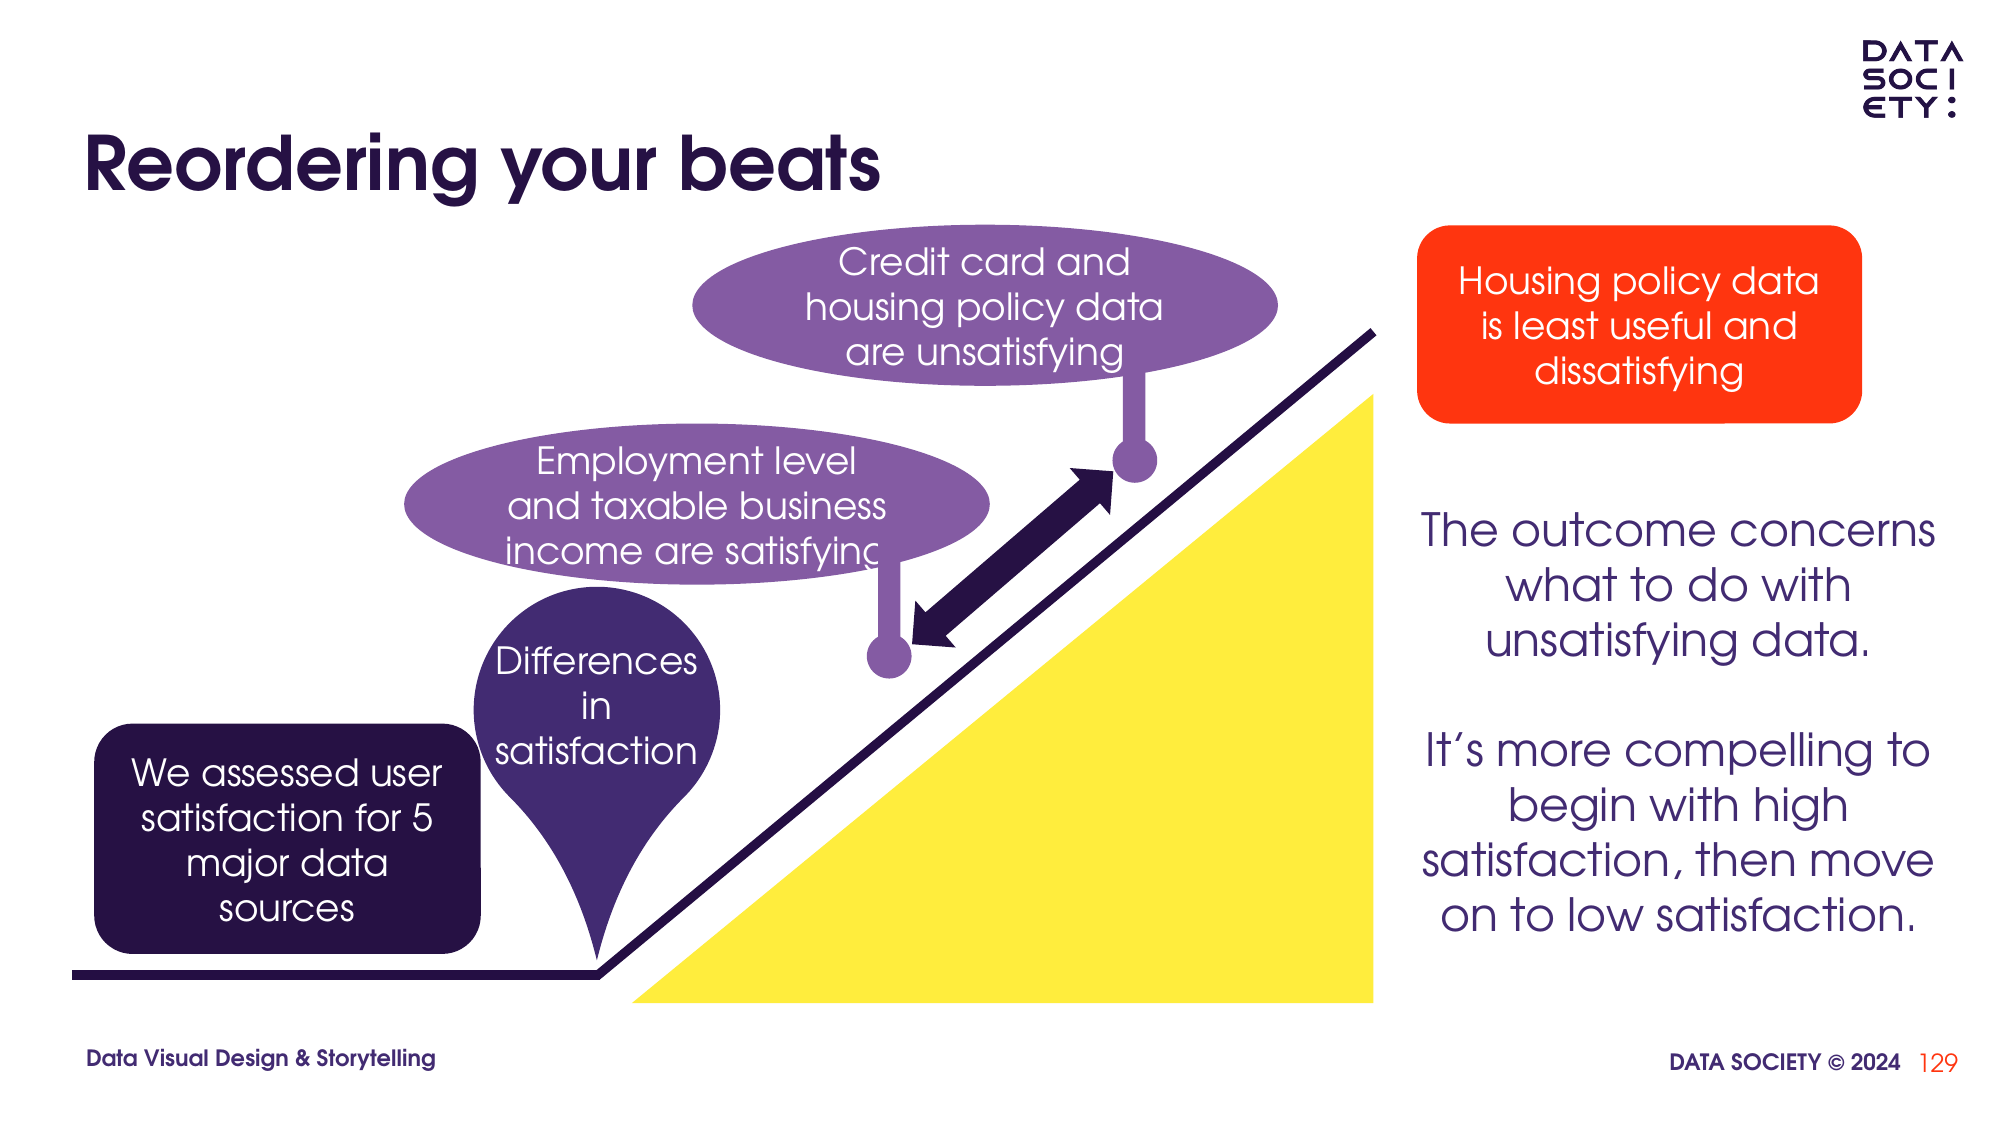

# Reordering your beats
Credit card and housing policy data are unsatisfying
Housing policy data is least useful and dissatisfying

Employment level and taxable business income are satisfying

The outcome concerns what to do with unsatisfying data.

It’s more compelling to begin with high satisfaction, then move on to low satisfaction.

Differences in satisfaction

We assessed user satisfaction for 5 major data sources
129